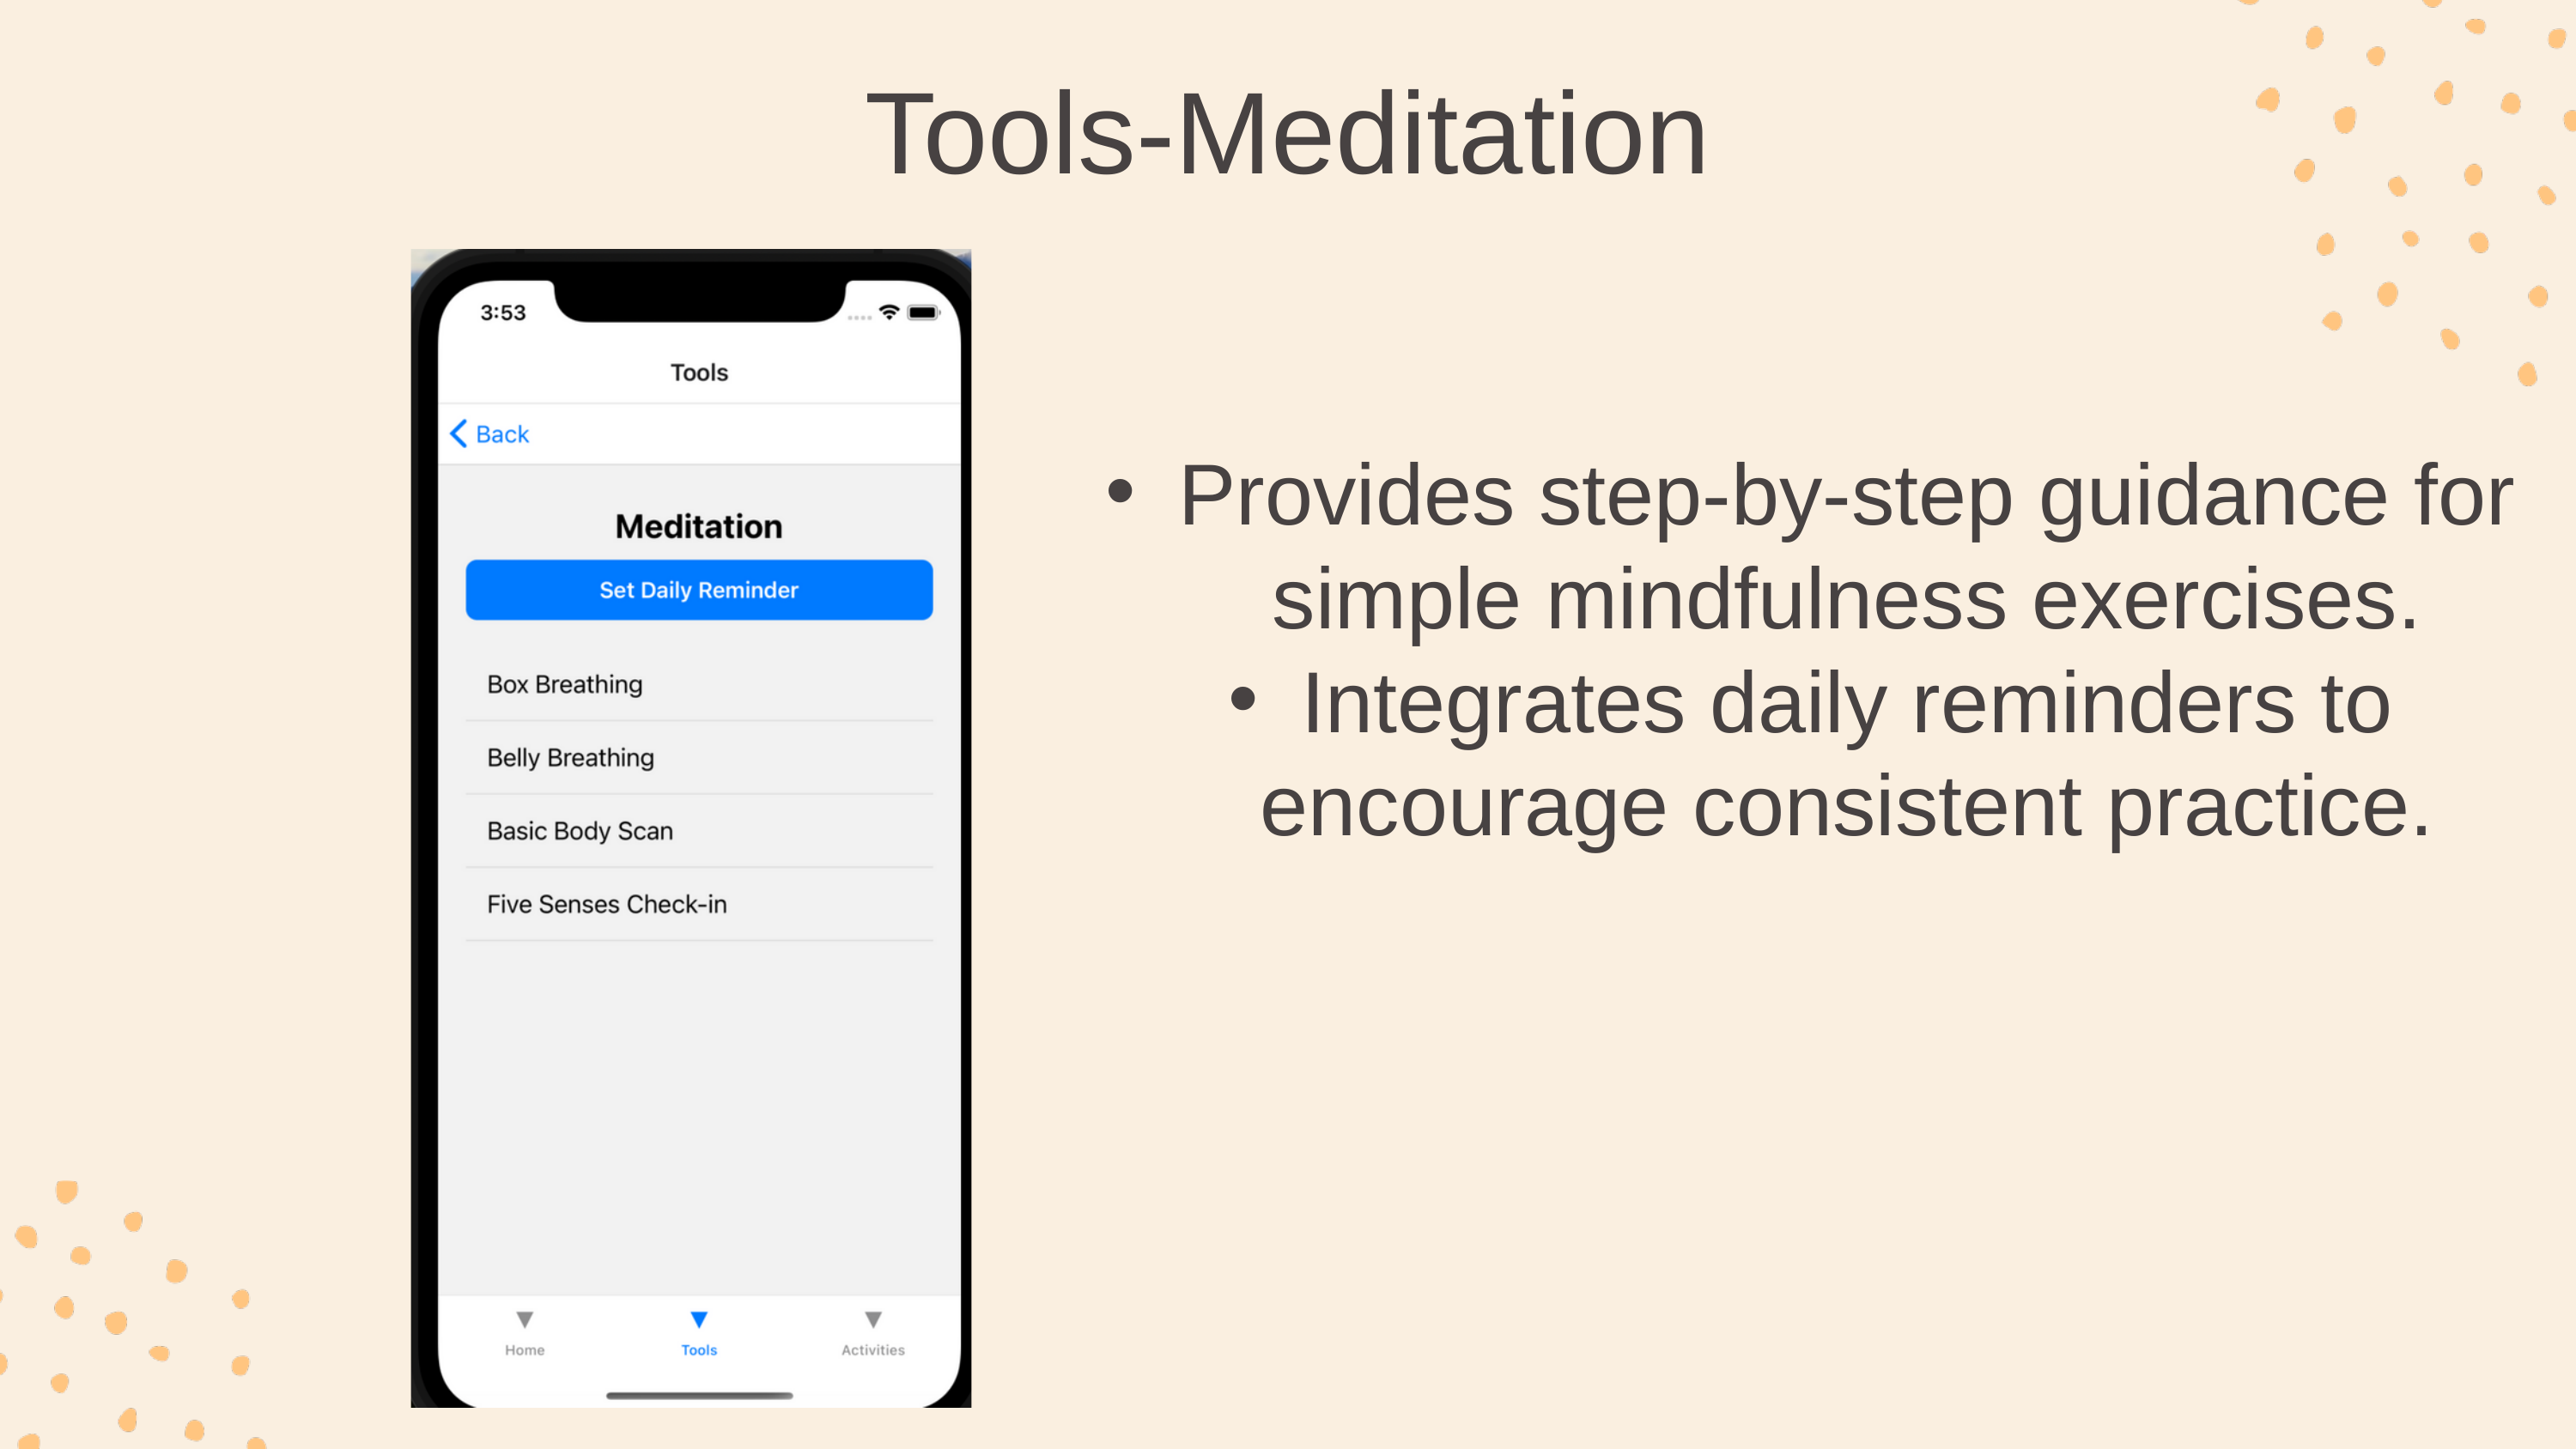

Tools-Meditation

Provides step-by-step guidance for simple mindfulness exercises.
Integrates daily reminders to encourage consistent practice.